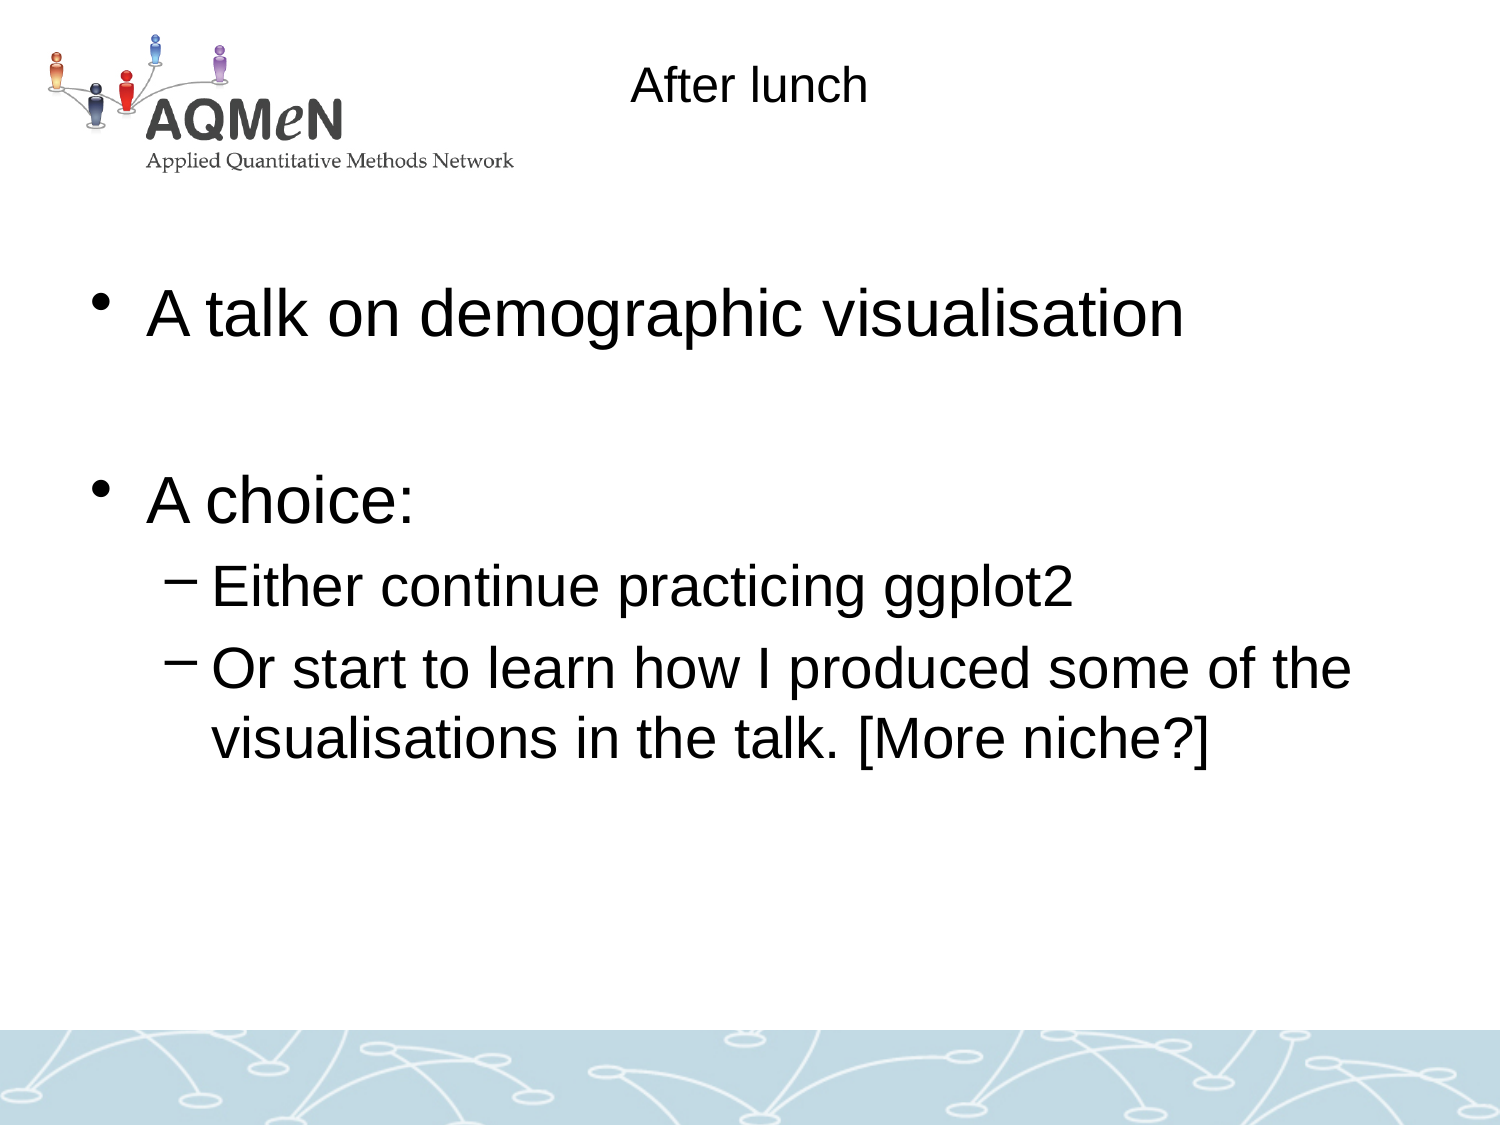

# After lunch
A talk on demographic visualisation

A choice:
Either continue practicing ggplot2
Or start to learn how I produced some of the visualisations in the talk. [More niche?]